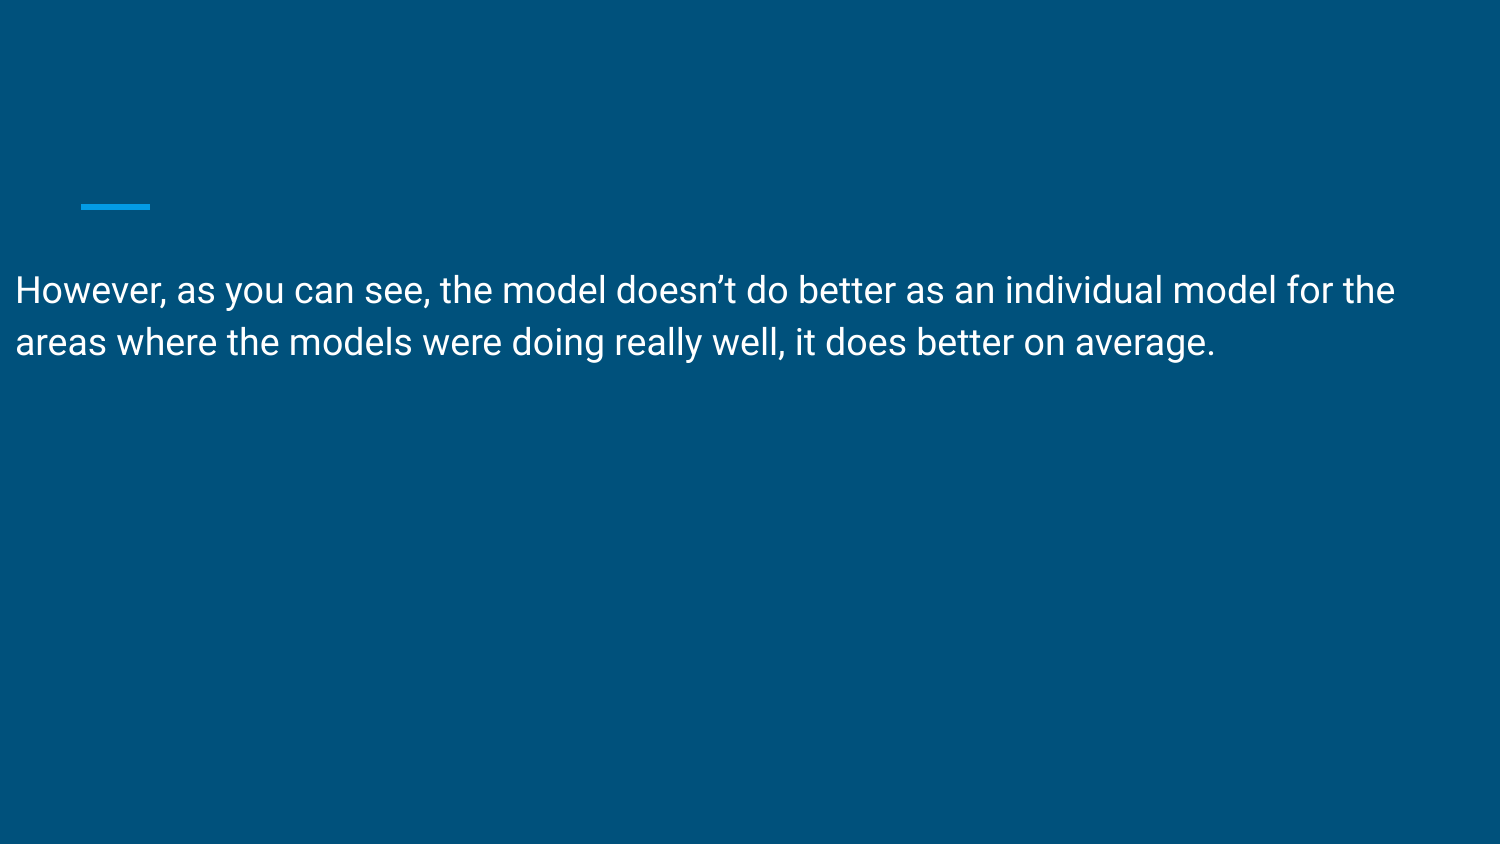

#
However, as you can see, the model doesn’t do better as an individual model for the areas where the models were doing really well, it does better on average.